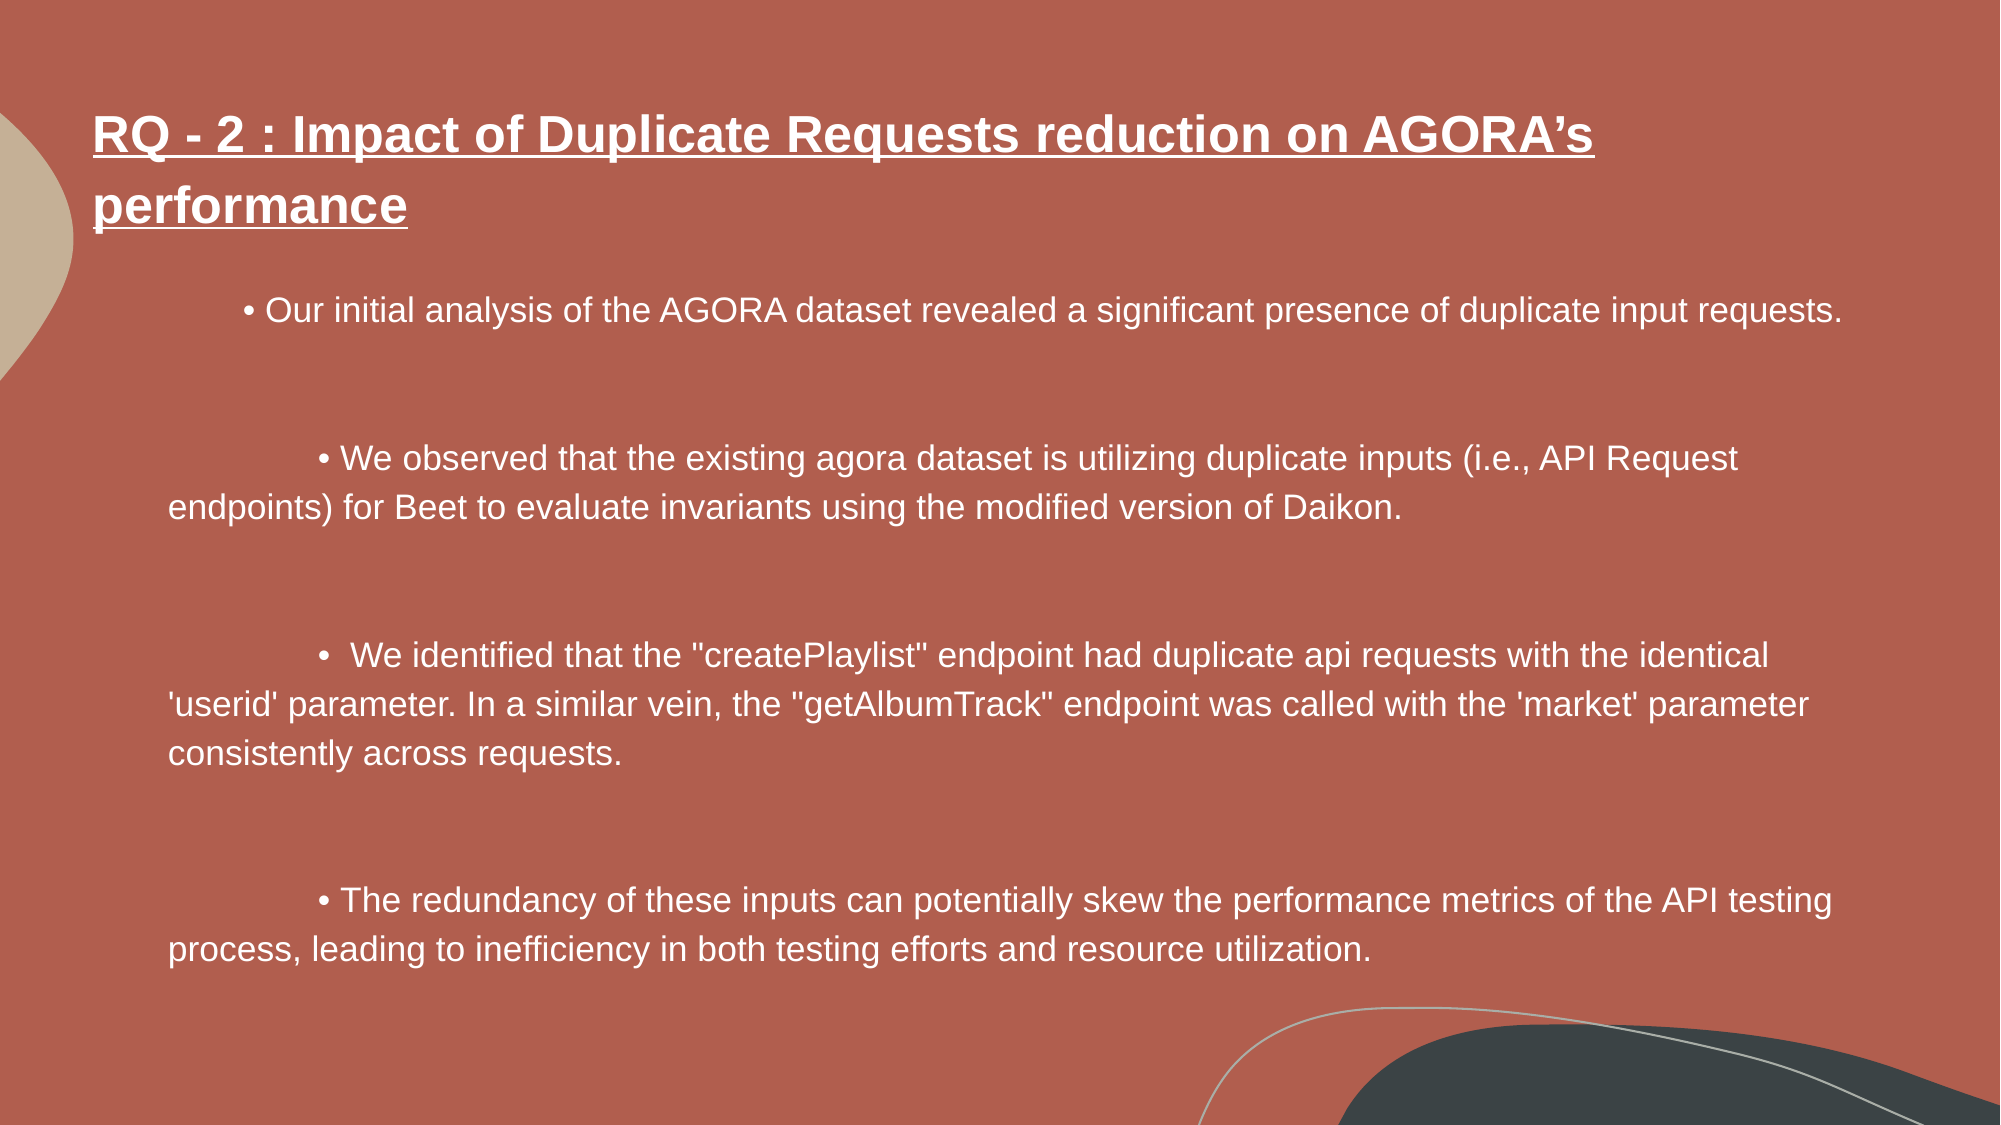

RQ - 2 : Impact of Duplicate Requests reduction on AGORA’s performance

	• Our initial analysis of the AGORA dataset revealed a significant presence of duplicate input requests.

	• We observed that the existing agora dataset is utilizing duplicate inputs (i.e., API Request endpoints) for Beet to evaluate invariants using the modified version of Daikon.

	•  We identified that the "createPlaylist" endpoint had duplicate api requests with the identical 'userid' parameter. In a similar vein, the "getAlbumTrack" endpoint was called with the 'market' parameter consistently across requests.

	• The redundancy of these inputs can potentially skew the performance metrics of the API testing process, leading to inefficiency in both testing efforts and resource utilization.